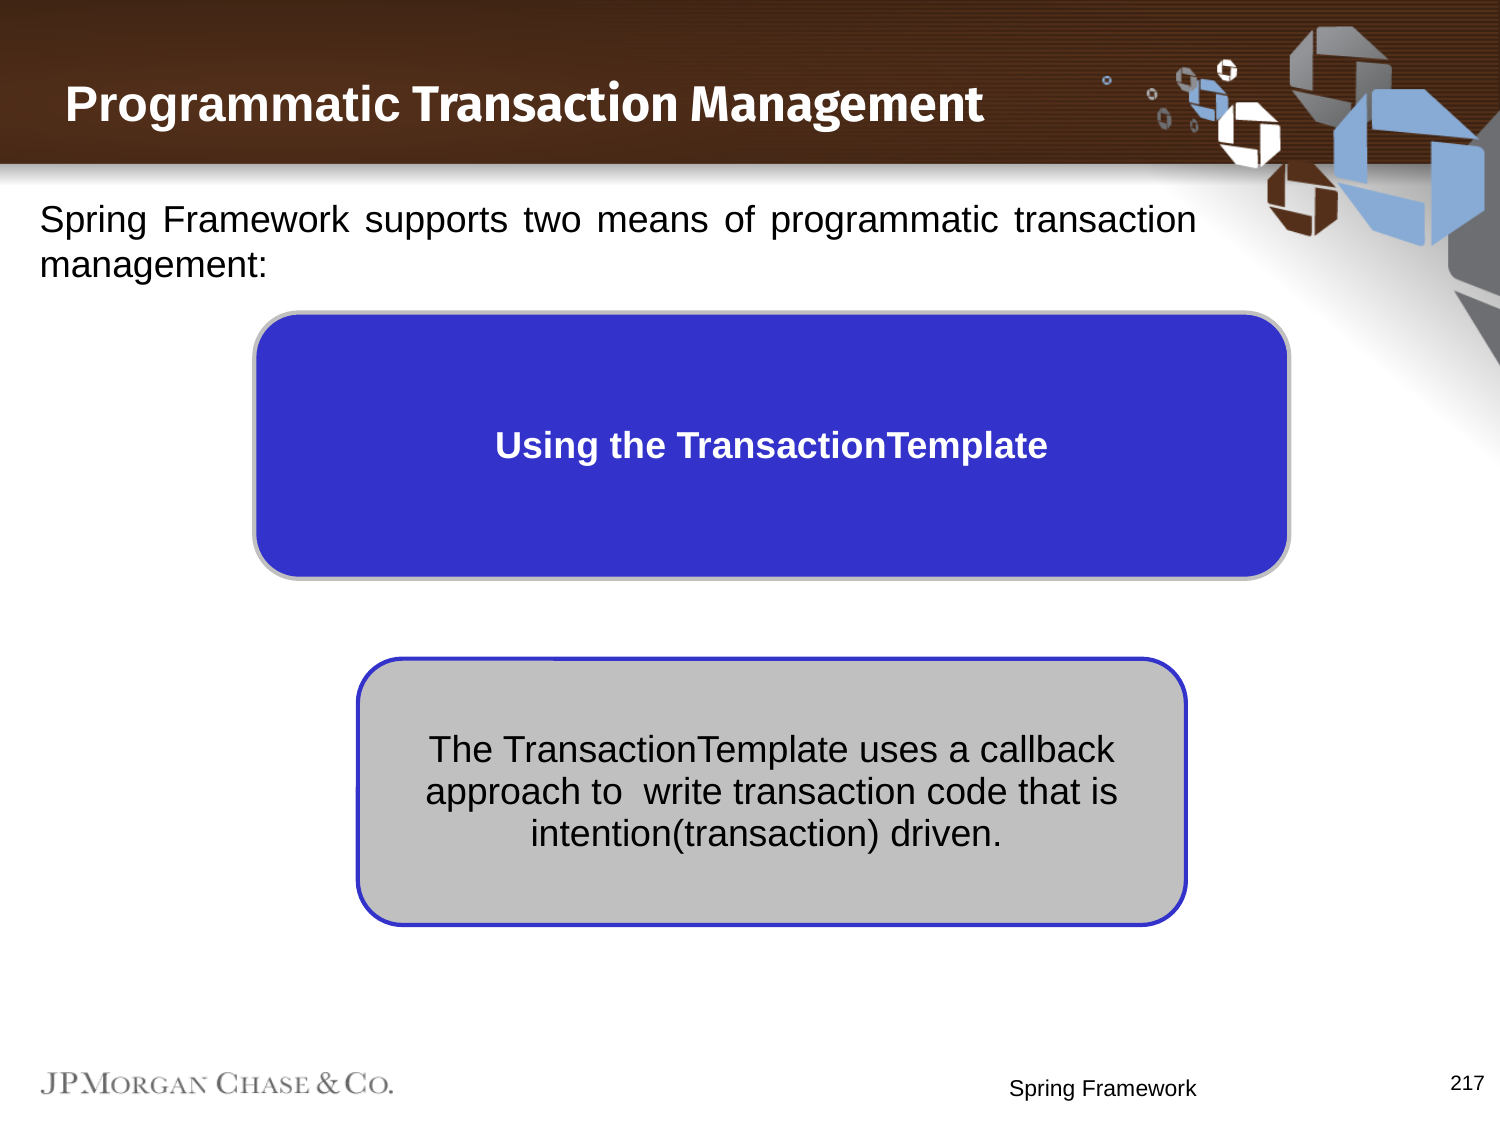

Programmatic Transaction Management
Spring Framework supports two means of programmatic transaction management:
Using the TransactionTemplate
The TransactionTemplate uses a callback approach to  write transaction code that is intention(transaction) driven.
217
Spring Framework